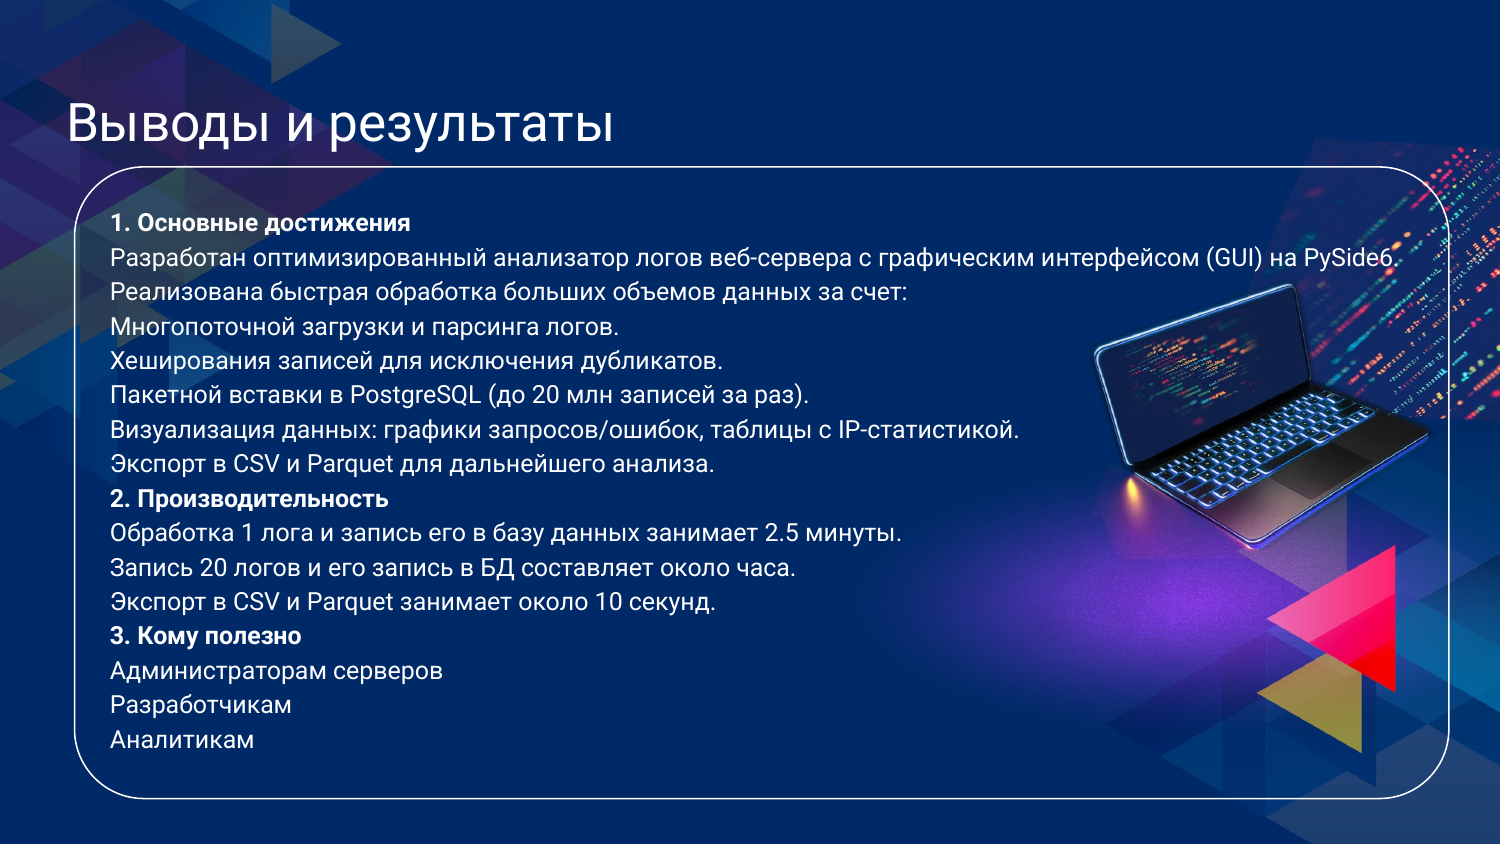

# Выводы и результаты
1. Основные достижения
Разработан оптимизированный анализатор логов веб-сервера с графическим интерфейсом (GUI) на PySide6.
Реализована быстрая обработка больших объемов данных за счет:
Многопоточной загрузки и парсинга логов.
Хеширования записей для исключения дубликатов.
Пакетной вставки в PostgreSQL (до 20 млн записей за раз).
Визуализация данных: графики запросов/ошибок, таблицы с IP-статистикой.
Экспорт в CSV и Parquet для дальнейшего анализа.
2. Производительность
Обработка 1 лога и запись его в базу данных занимает 2.5 минуты.
Запись 20 логов и его запись в БД составляет около часа.
Экспорт в CSV и Parquet занимает около 10 секунд.
3. Кому полезно
Администраторам серверов
Разработчикам
Аналитикам